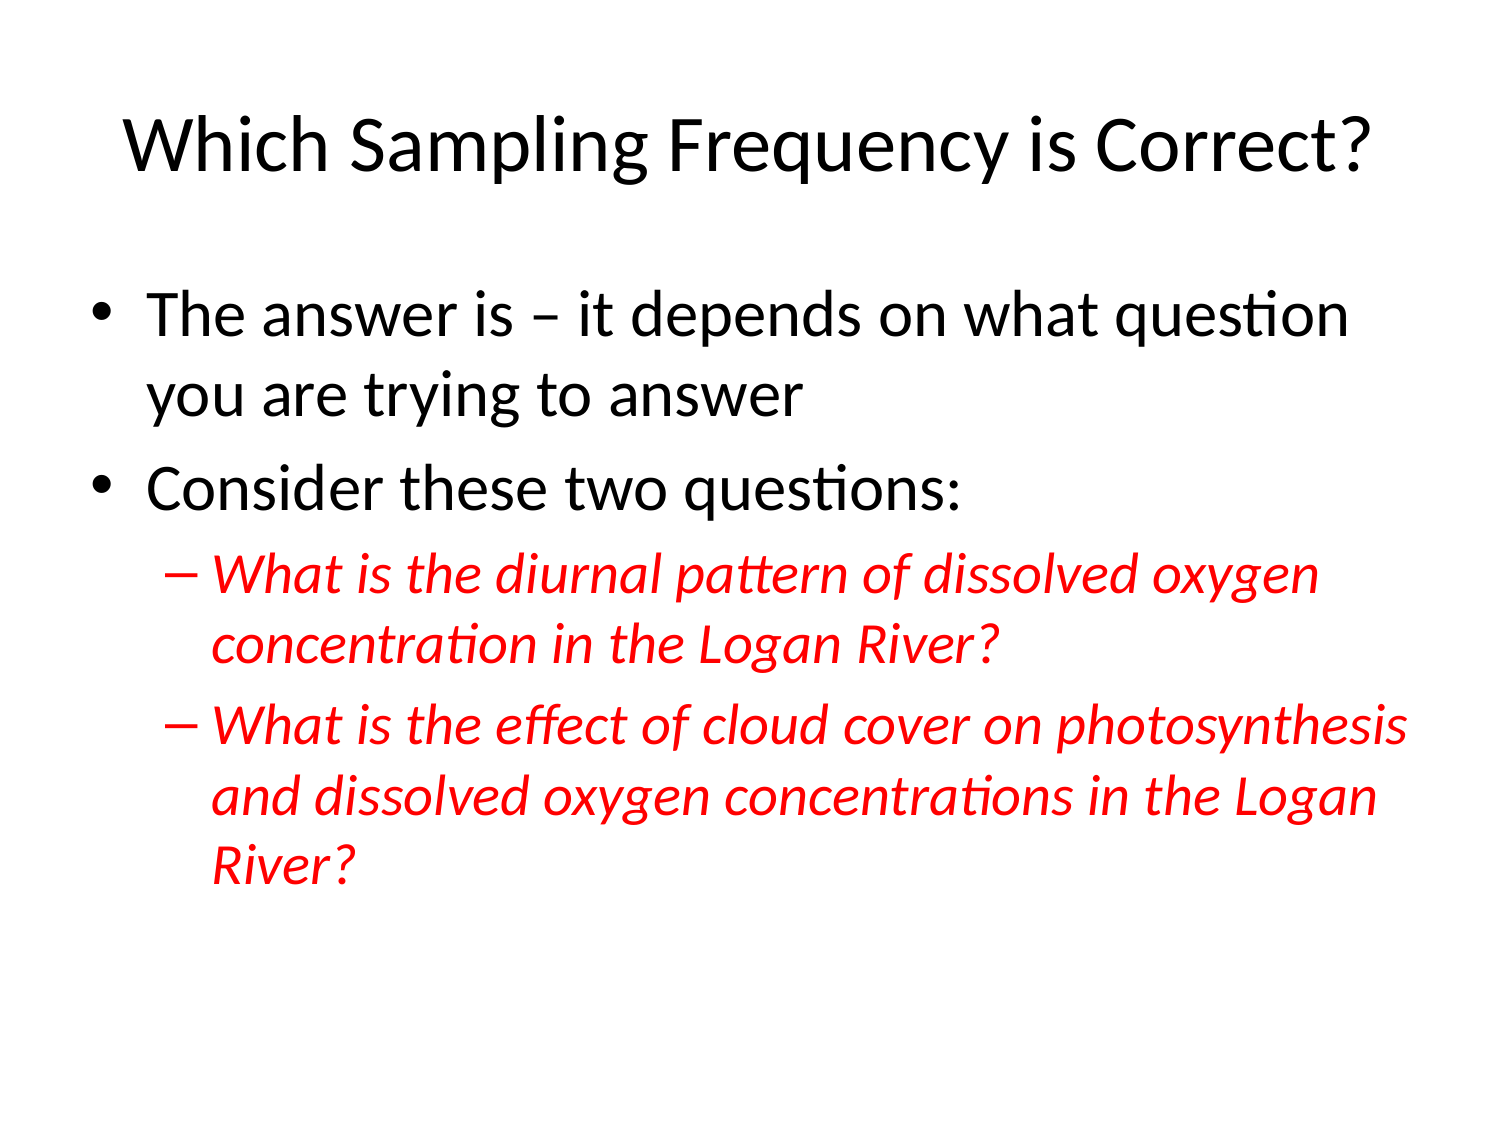

# Which Sampling Frequency is Correct?
The answer is – it depends on what question you are trying to answer
Consider these two questions:
What is the diurnal pattern of dissolved oxygen concentration in the Logan River?
What is the effect of cloud cover on photosynthesis and dissolved oxygen concentrations in the Logan River?